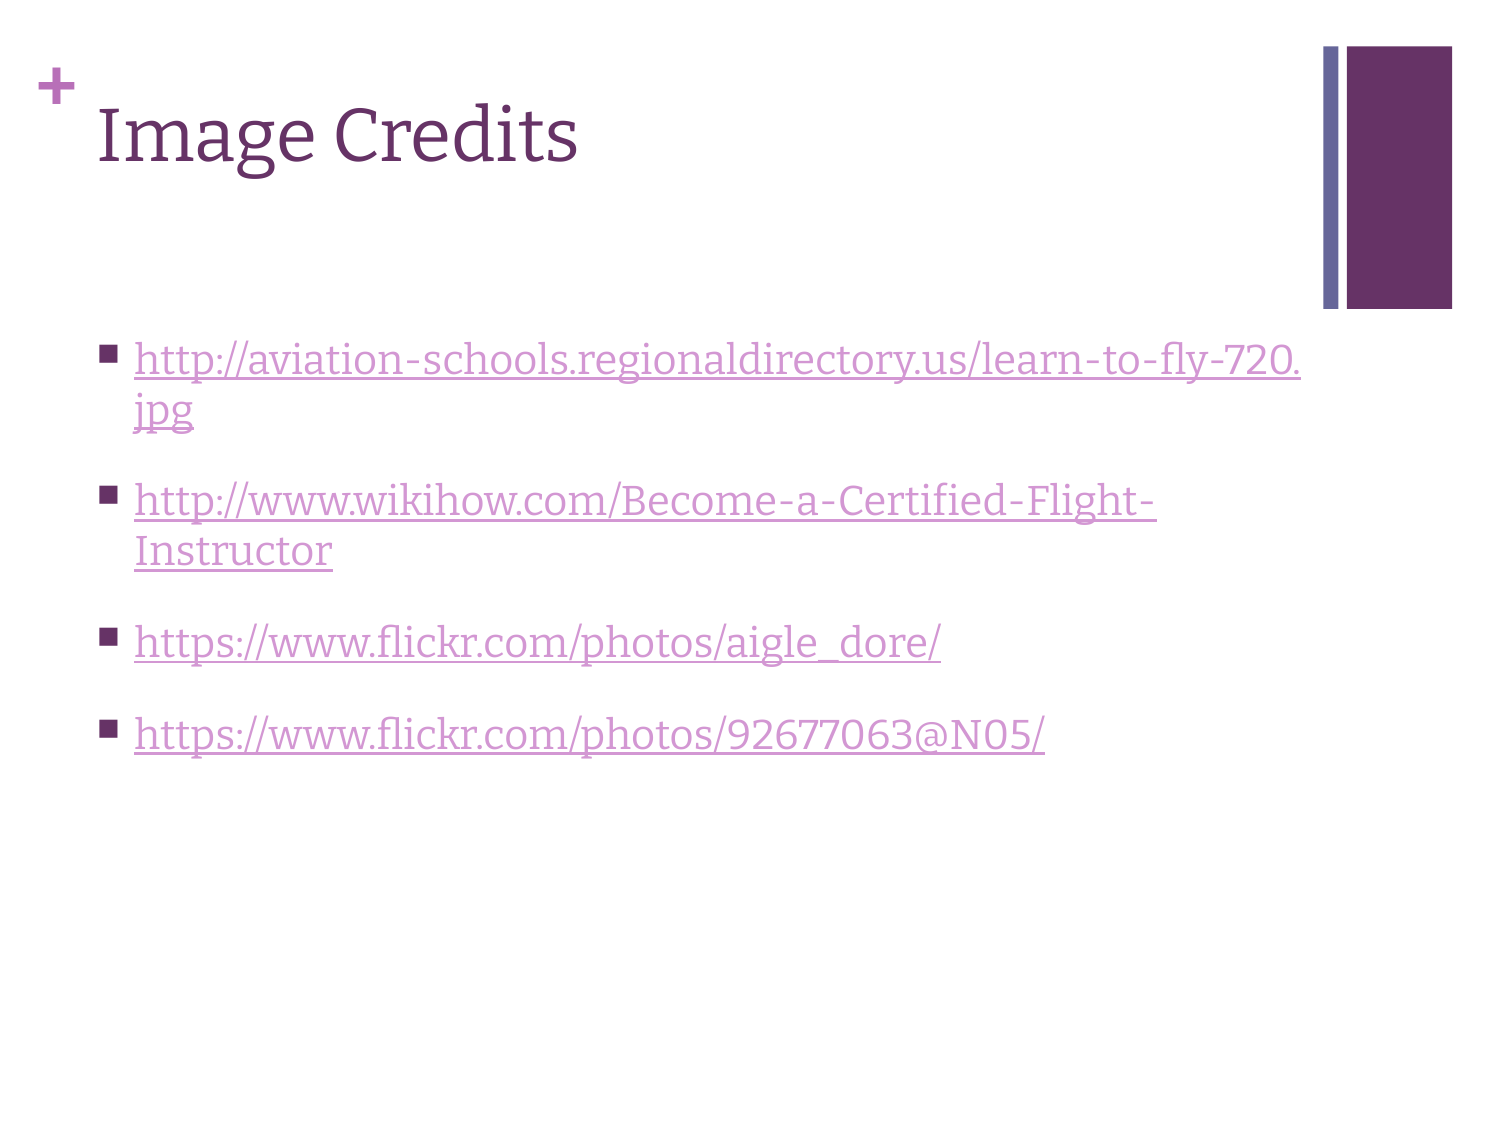

# Image Credits
http://aviation-schools.regionaldirectory.us/learn-to-fly-720.jpg
http://www.wikihow.com/Become-a-Certified-Flight-Instructor
https://www.flickr.com/photos/aigle_dore/
https://www.flickr.com/photos/92677063@N05/